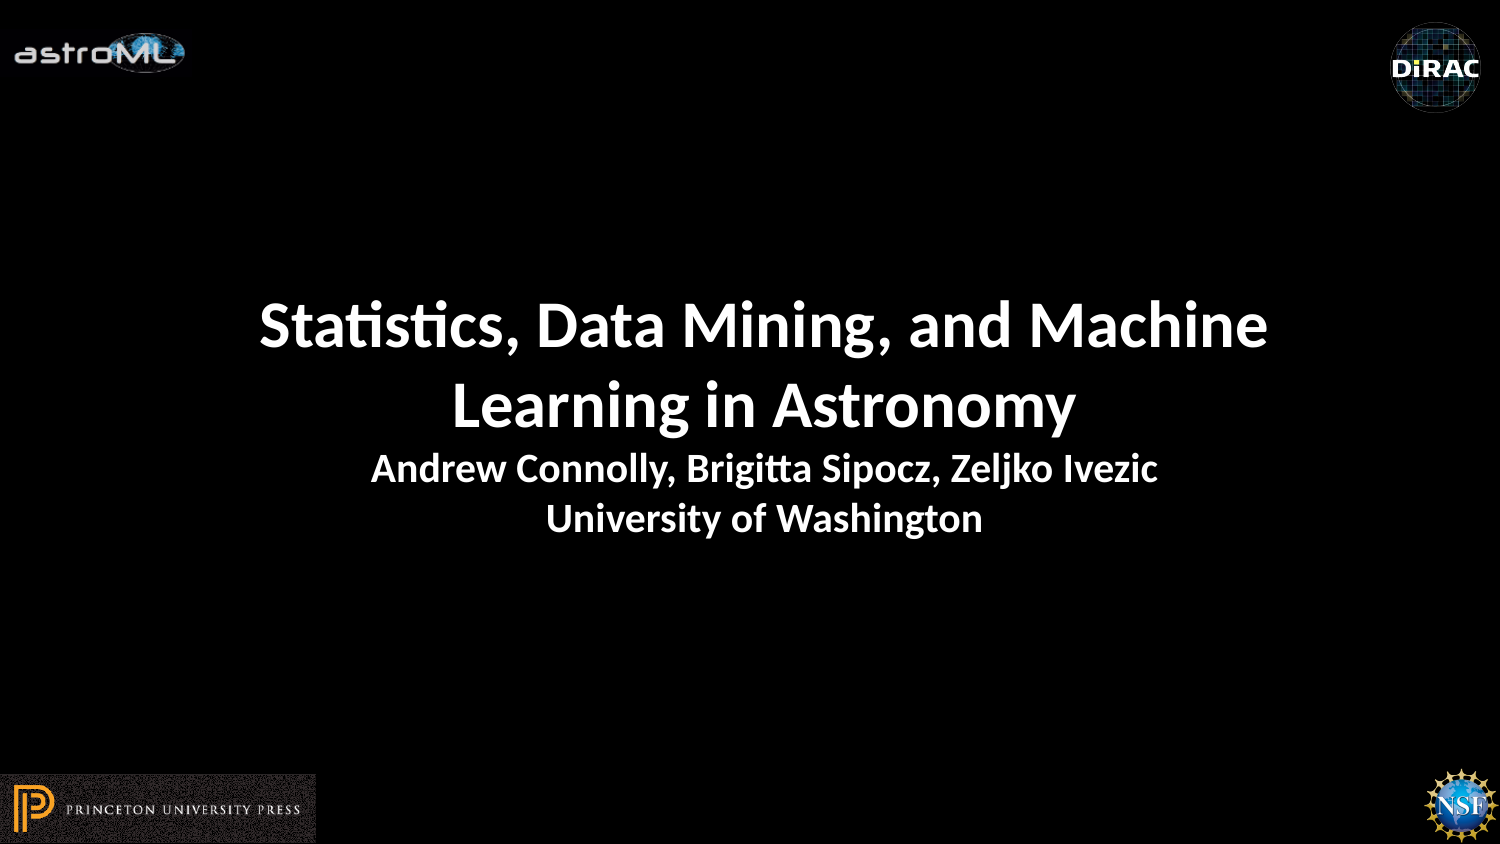

Statistics, Data Mining, and Machine Learning in Astronomy
Andrew Connolly, Brigitta Sipocz, Zeljko Ivezic
University of Washington